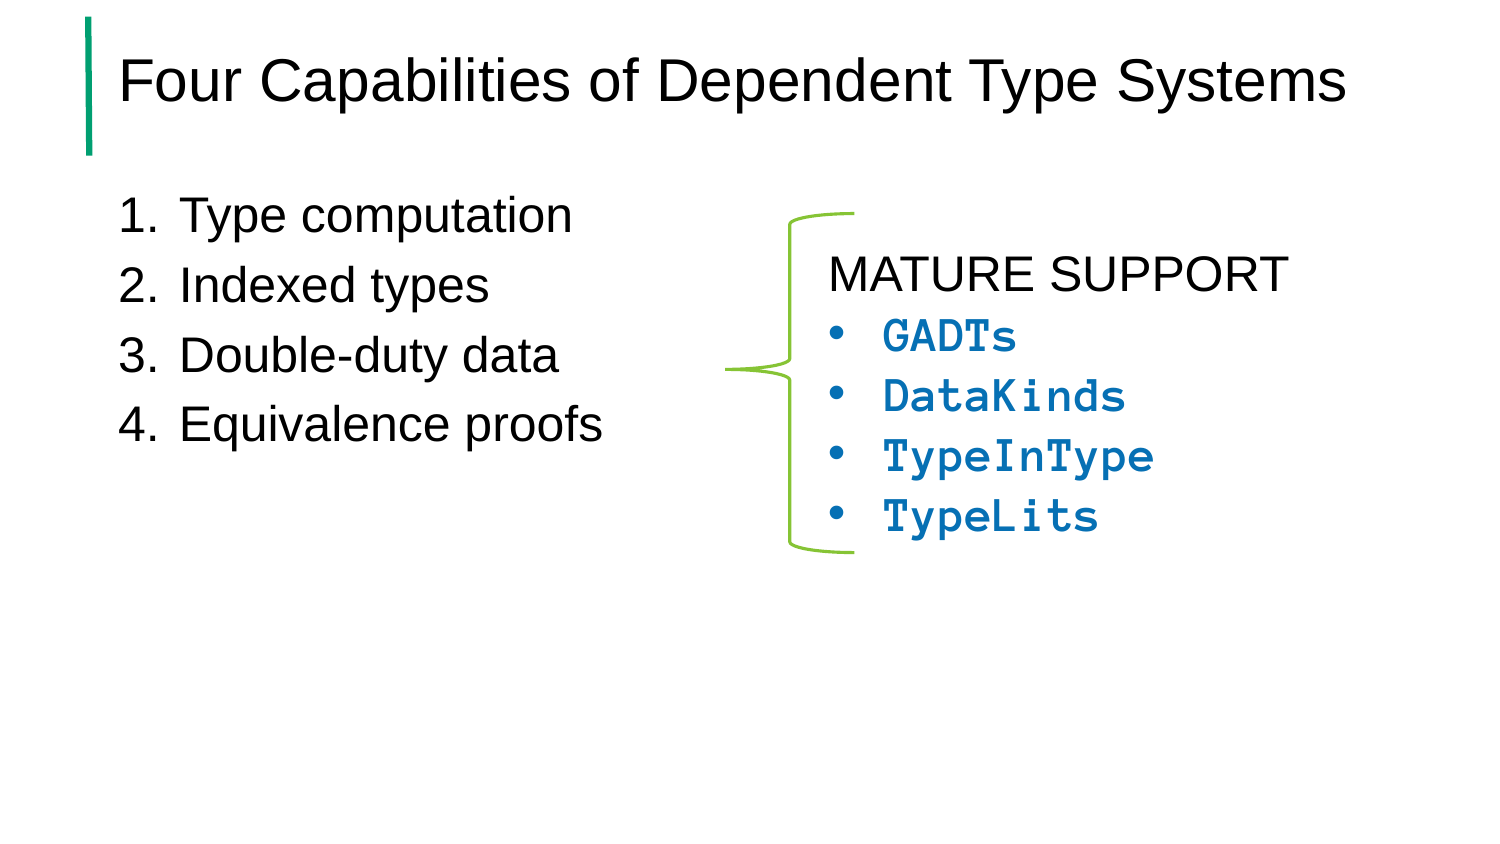

# Four Capabilities of Dependent Type Systems
Type computation
Indexed types
Double-duty data
Equivalence proofs

MATURE SUPPORT
GADTs
DataKinds
TypeInType
TypeLits